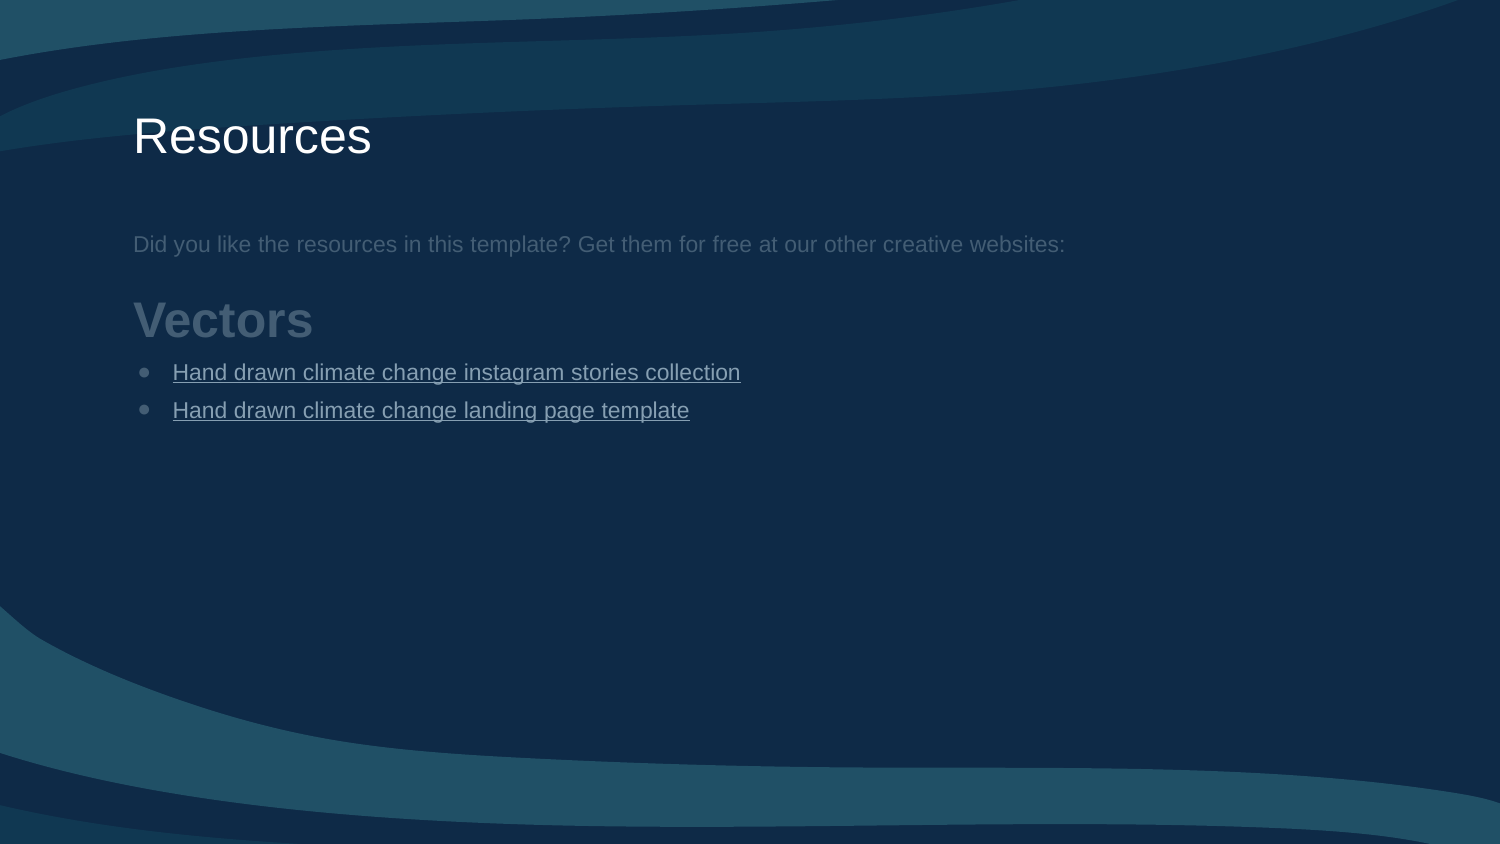

# Resources
Did you like the resources in this template? Get them for free at our other creative websites:
Vectors
Hand drawn climate change instagram stories collection
Hand drawn climate change landing page template